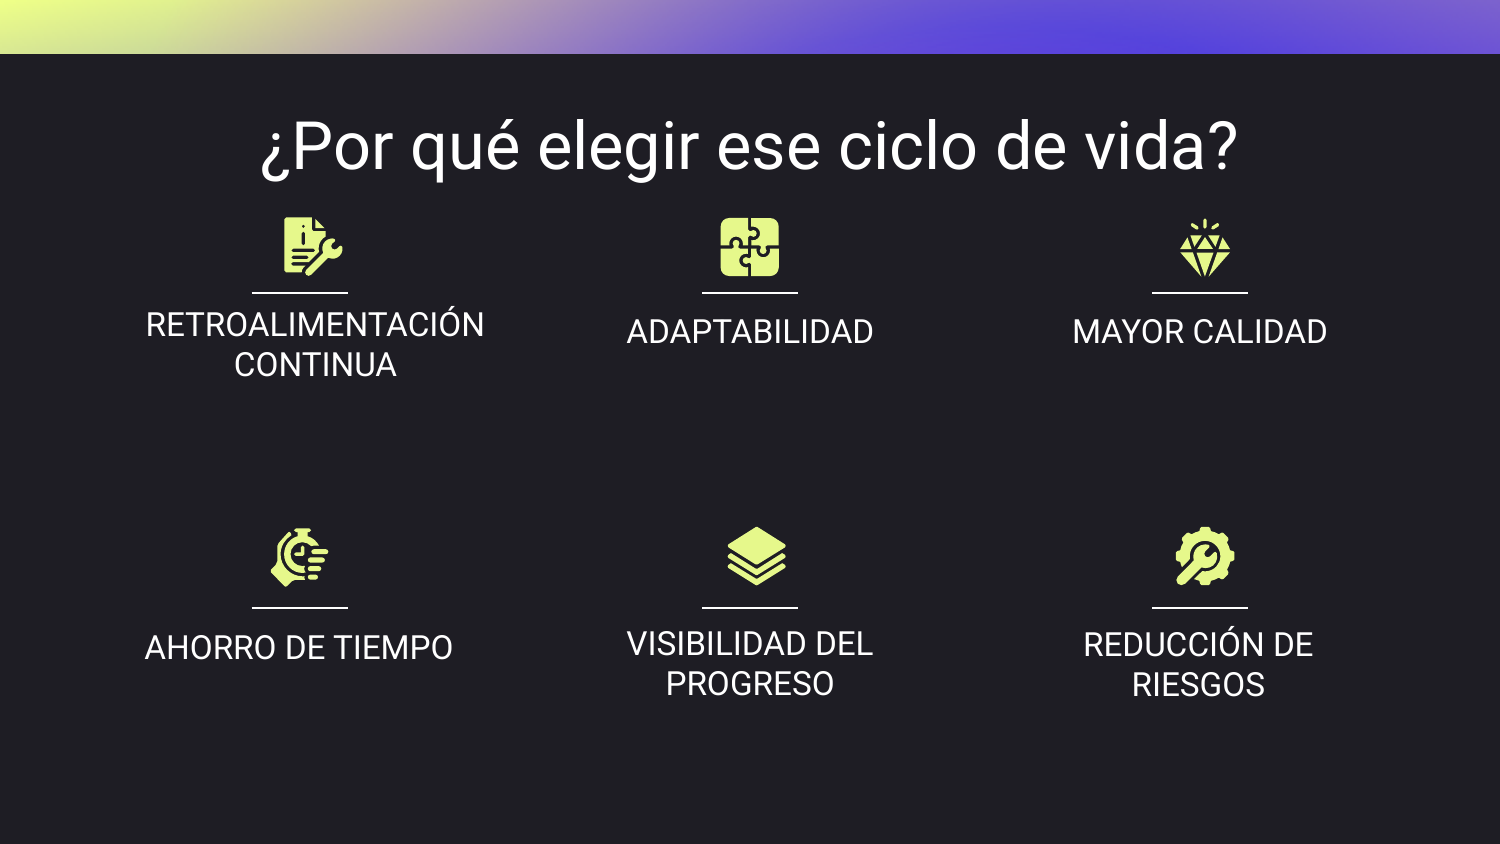

# ¿Por qué elegir ese ciclo de vida?

RETROALIMENTACIÓN CONTINUA

ADAPTABILIDAD
MAYOR CALIDAD

AHORRO DE TIEMPO
VISIBILIDAD DEL PROGRESO
REDUCCIÓN DE RIESGOS